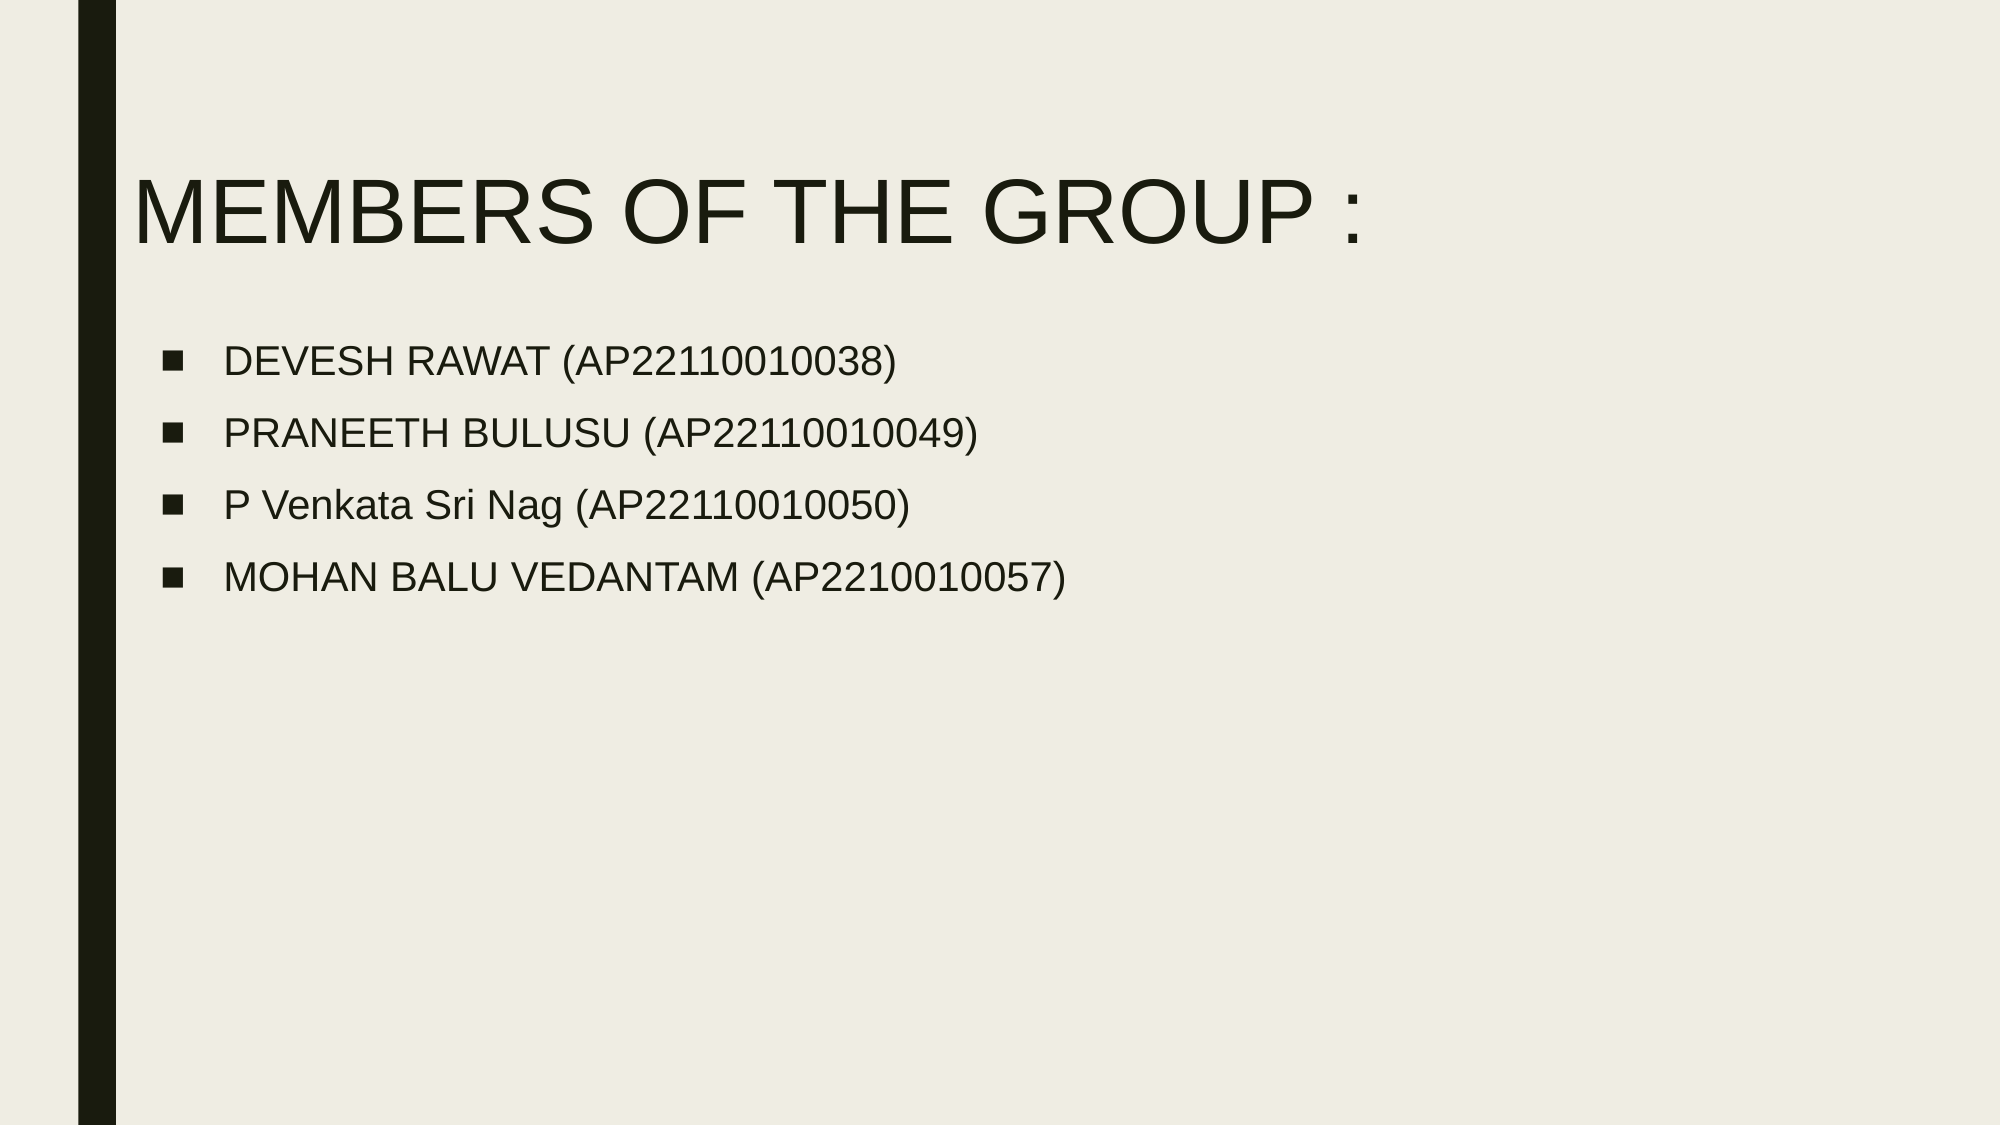

# MEMBERS OF THE GROUP :
DEVESH RAWAT (AP22110010038)
PRANEETH BULUSU (AP22110010049)
P Venkata Sri Nag (AP22110010050)
MOHAN BALU VEDANTAM (AP2210010057)